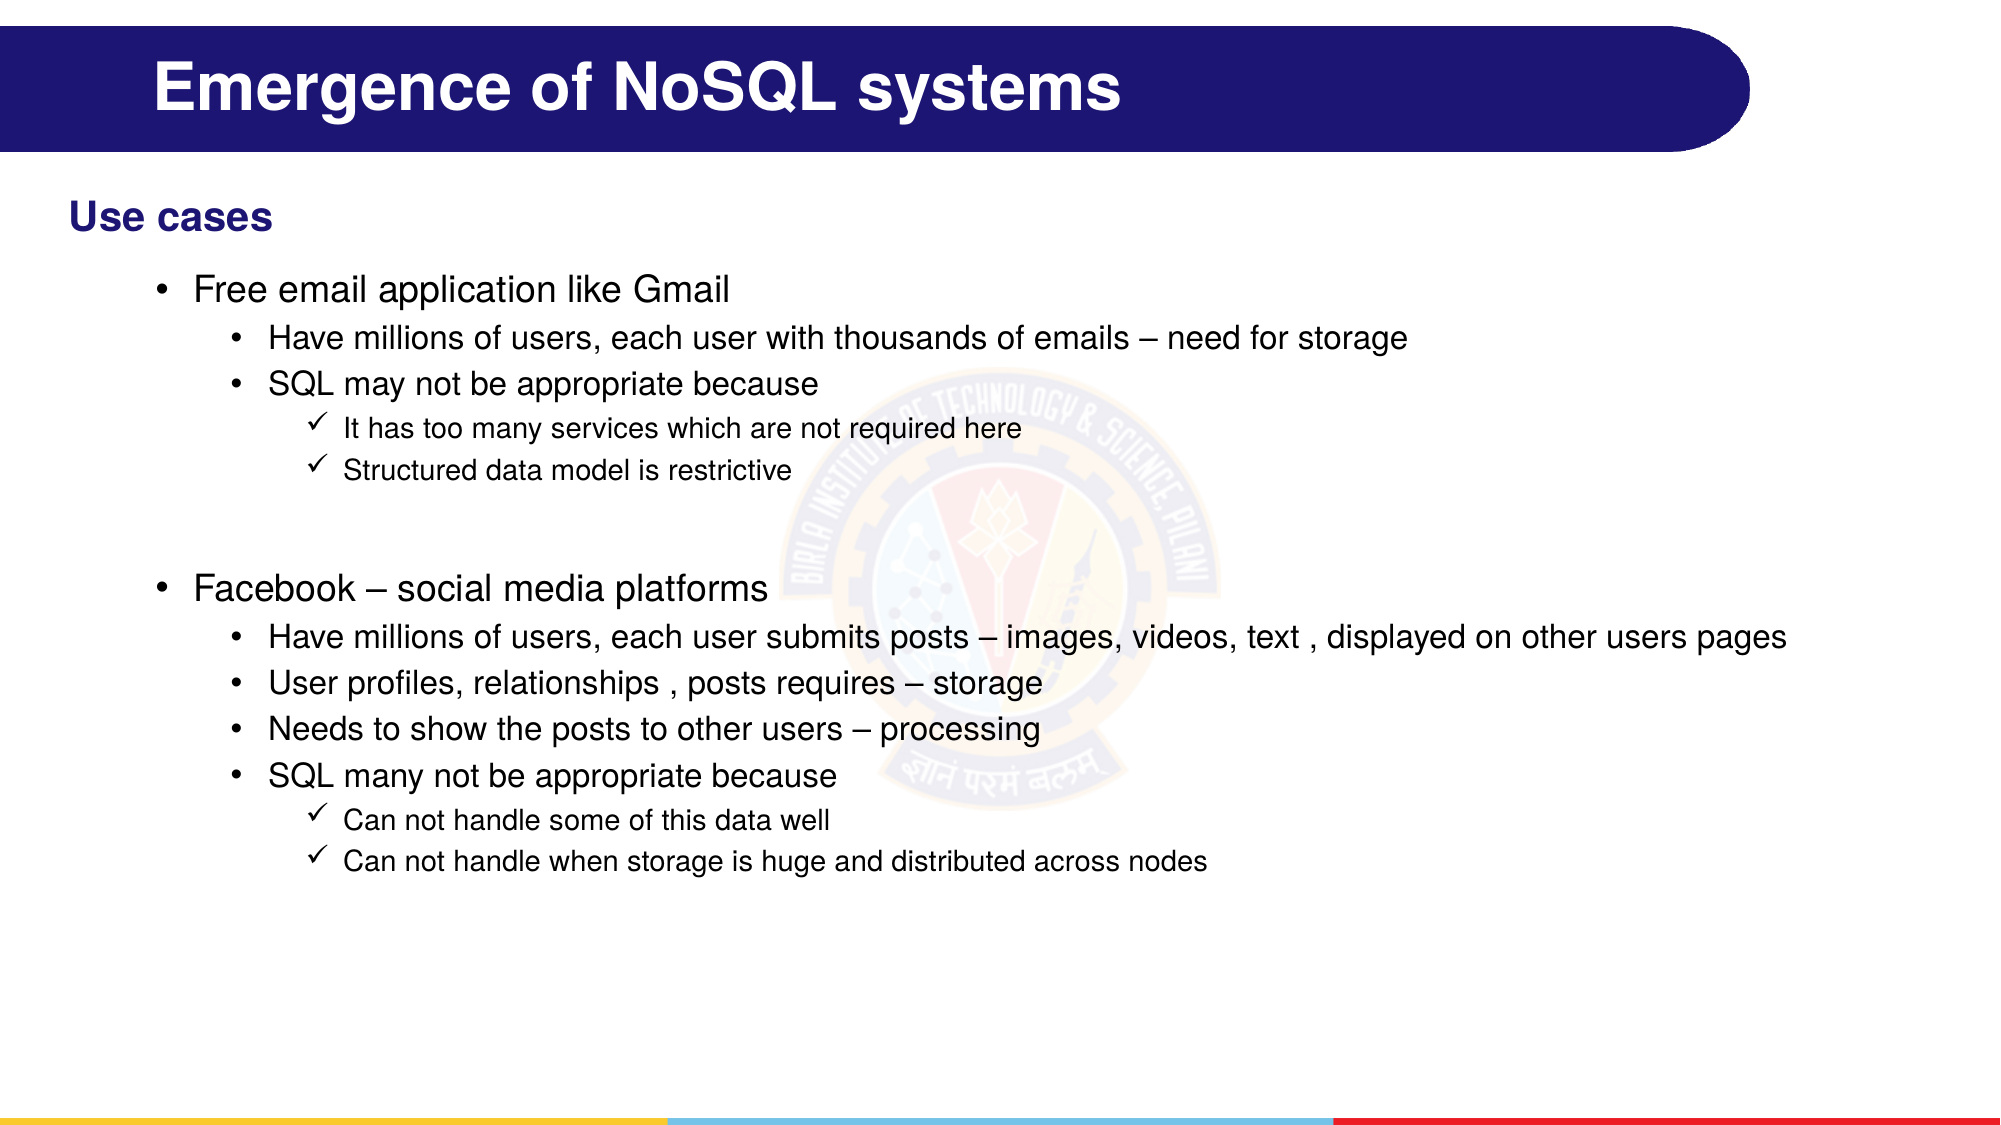

# Emergence of NoSQL systems
Use cases

Free email application like Gmail
Have millions of users, each user with thousands of emails – need for storage
SQL may not be appropriate because
It has too many services which are not required here
Structured data model is restrictive

Facebook – social media platforms
Have millions of users, each user submits posts – images, videos, text , displayed on other users pages
User profiles, relationships , posts requires – storage
Needs to show the posts to other users – processing
SQL many not be appropriate because
Can not handle some of this data well
Can not handle when storage is huge and distributed across nodes